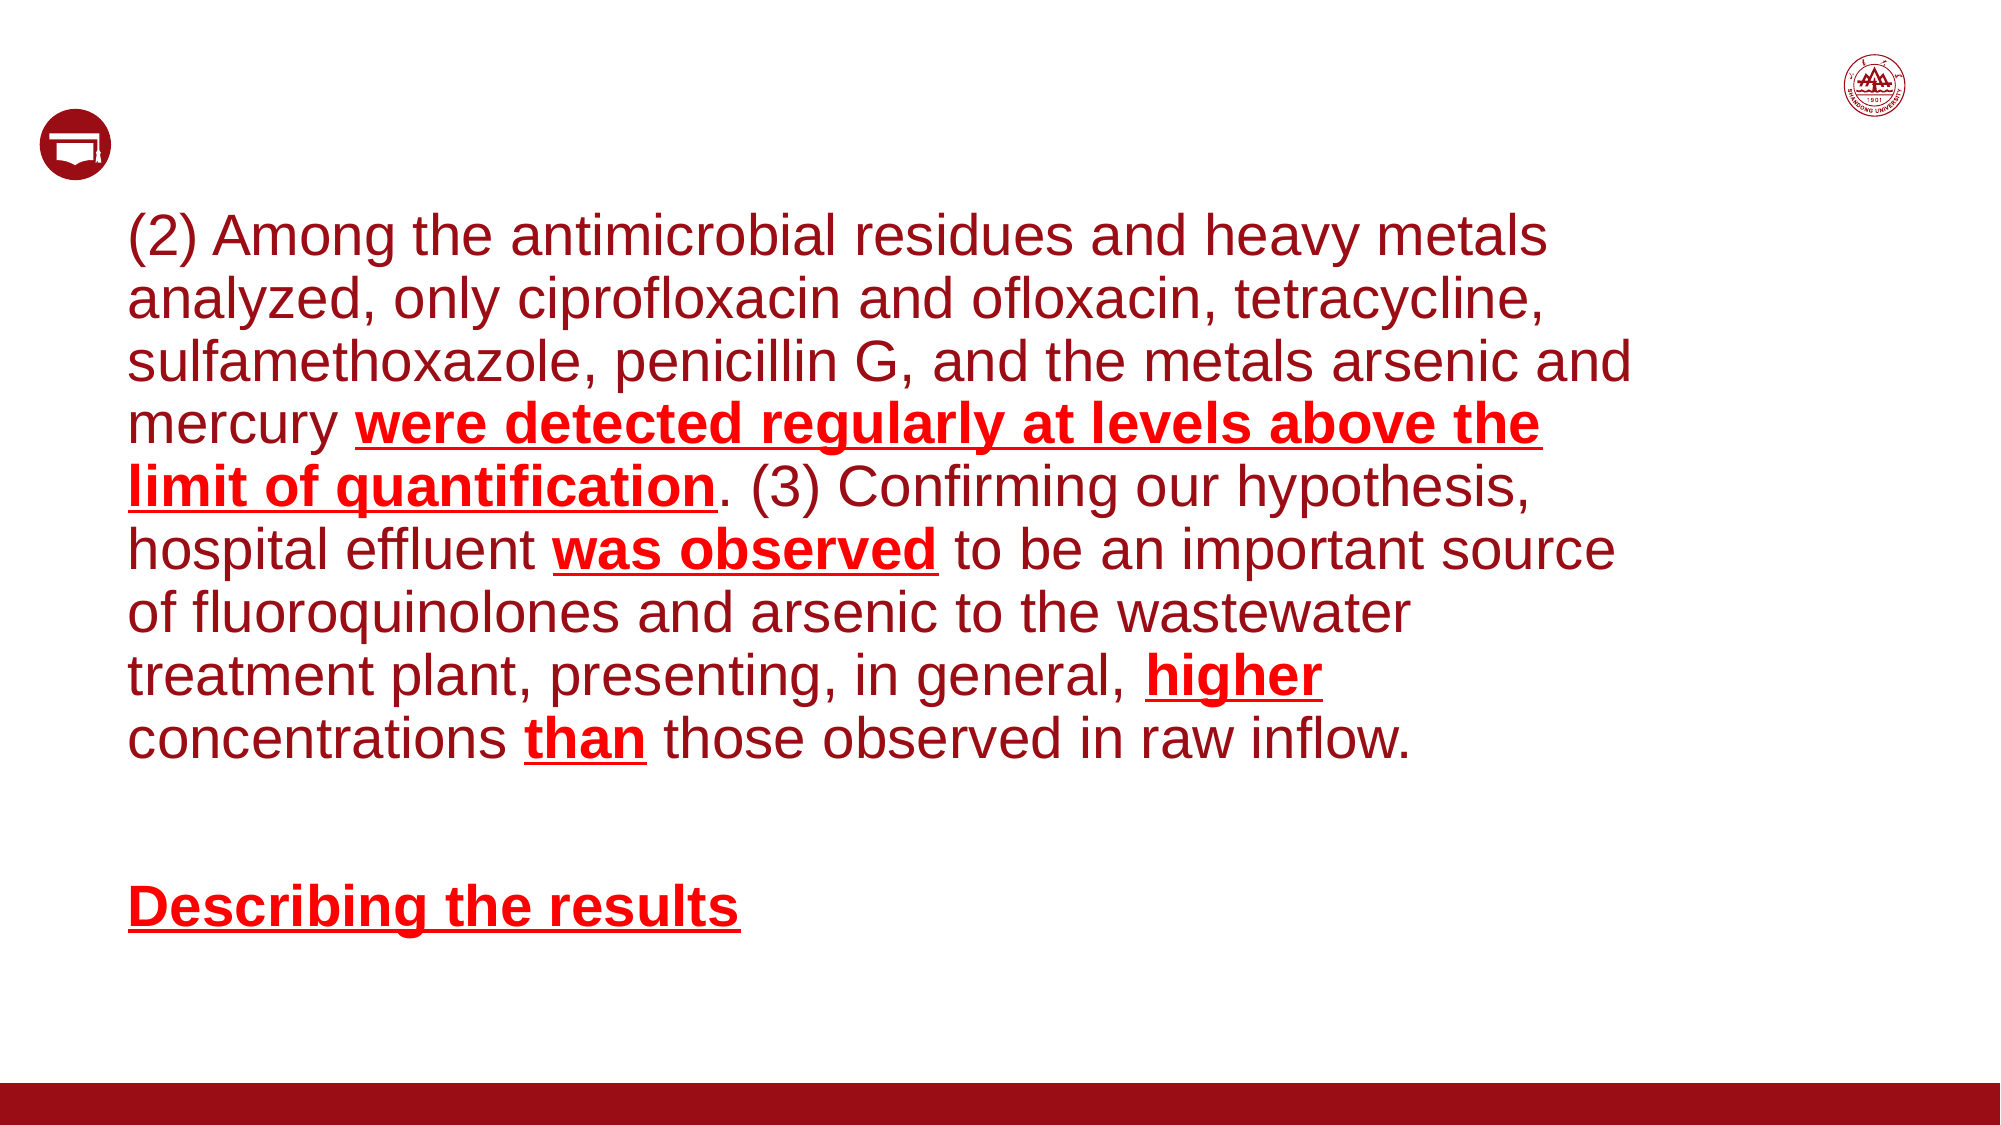

(2) Among the antimicrobial residues and heavy metals analyzed, only ciprofloxacin and ofloxacin, tetracycline, sulfamethoxazole, penicillin G, and the metals arsenic and mercury were detected regularly at levels above the limit of quantification. (3) Confirming our hypothesis, hospital effluent was observed to be an important source of fluoroquinolones and arsenic to the wastewater treatment plant, presenting, in general, higher concentrations than those observed in raw inflow.

Describing the results